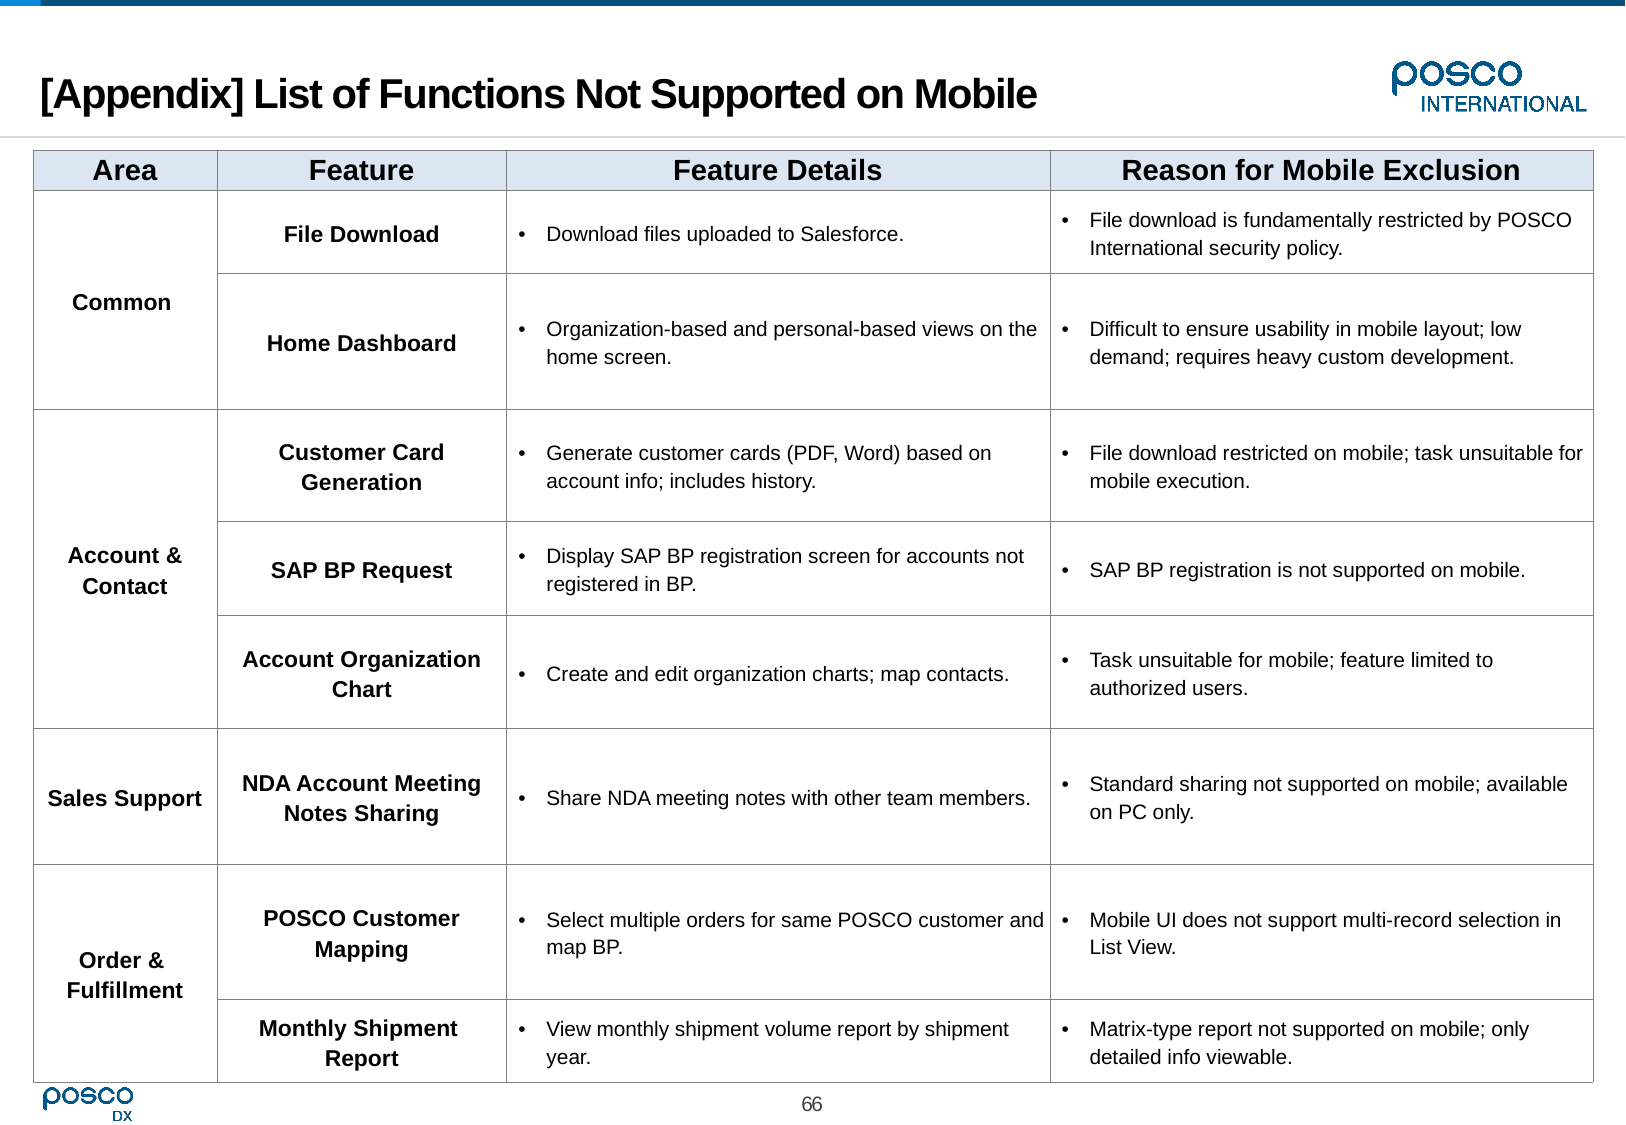

# [Appendix] List of Functions Not Supported on Mobile
| Area | Feature | Feature Details | Reason for Mobile Exclusion |
| --- | --- | --- | --- |
| Common | File Download | Download files uploaded to Salesforce. | File download is fundamentally restricted by POSCO International security policy. |
|  | Home Dashboard | Organization-based and personal-based views on the home screen. | Difficult to ensure usability in mobile layout; low demand; requires heavy custom development. |
| Account & Contact | Customer Card Generation | Generate customer cards (PDF, Word) based on account info; includes history. | File download restricted on mobile; task unsuitable for mobile execution. |
|  | SAP BP Request | Display SAP BP registration screen for accounts not registered in BP. | SAP BP registration is not supported on mobile. |
|  | Account Organization Chart | Create and edit organization charts; map contacts. | Task unsuitable for mobile; feature limited to authorized users. |
| Sales Support | NDA Account Meeting Notes Sharing | Share NDA meeting notes with other team members. | Standard sharing not supported on mobile; available on PC only. |
| Order & Fulfillment | POSCO Customer Mapping | Select multiple orders for same POSCO customer and map BP. | Mobile UI does not support multi-record selection in List View. |
|  | Monthly Shipment Report | View monthly shipment volume report by shipment year. | Matrix-type report not supported on mobile; only detailed info viewable. |